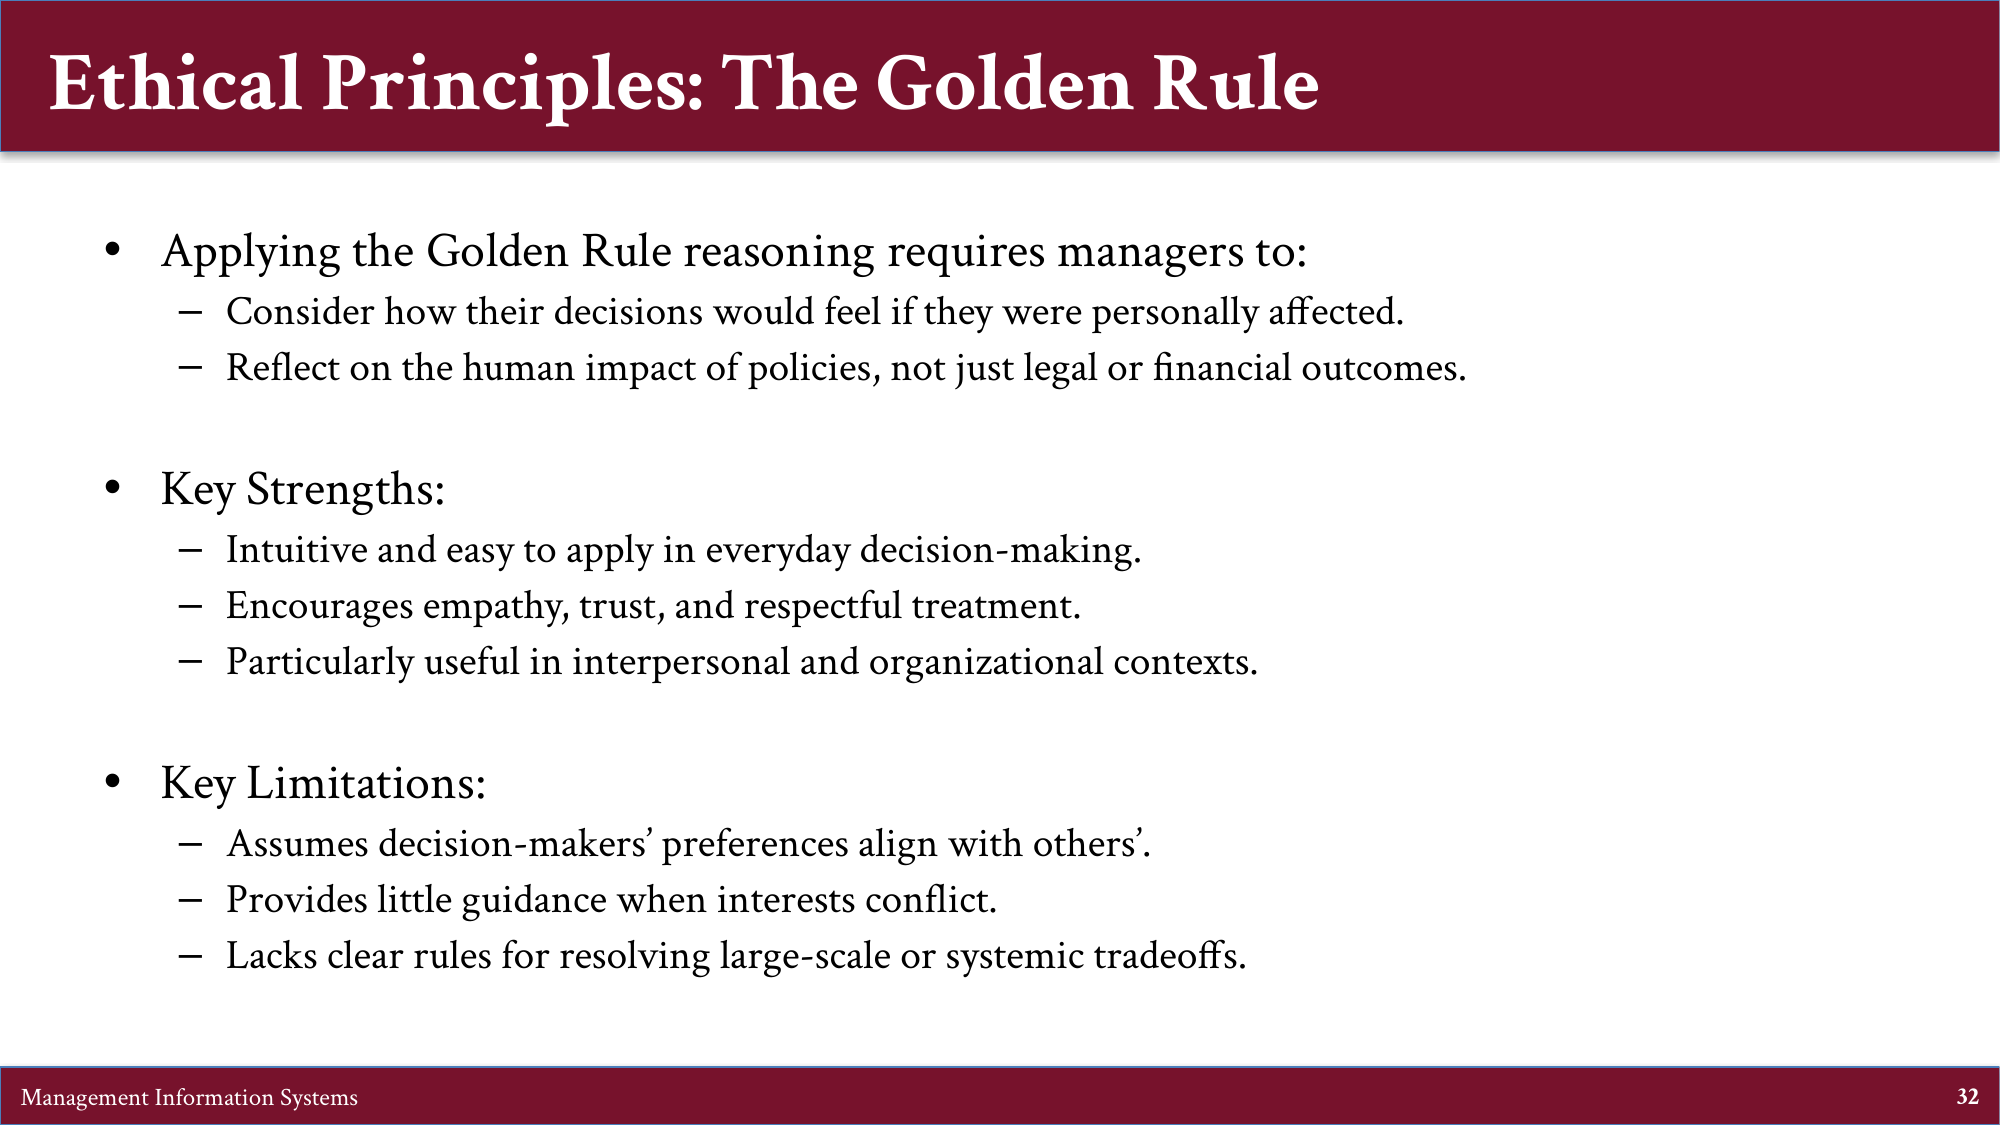

# Ethical Principles: The Golden Rule
Applying the Golden Rule reasoning requires managers to:
Consider how their decisions would feel if they were personally affected.
Reflect on the human impact of policies, not just legal or financial outcomes.

Key Strengths:
Intuitive and easy to apply in everyday decision-making.
Encourages empathy, trust, and respectful treatment.
Particularly useful in interpersonal and organizational contexts.

Key Limitations:
Assumes decision-makers’ preferences align with others’.
Provides little guidance when interests conflict.
Lacks clear rules for resolving large-scale or systemic tradeoffs.

 Management Information Systems
32